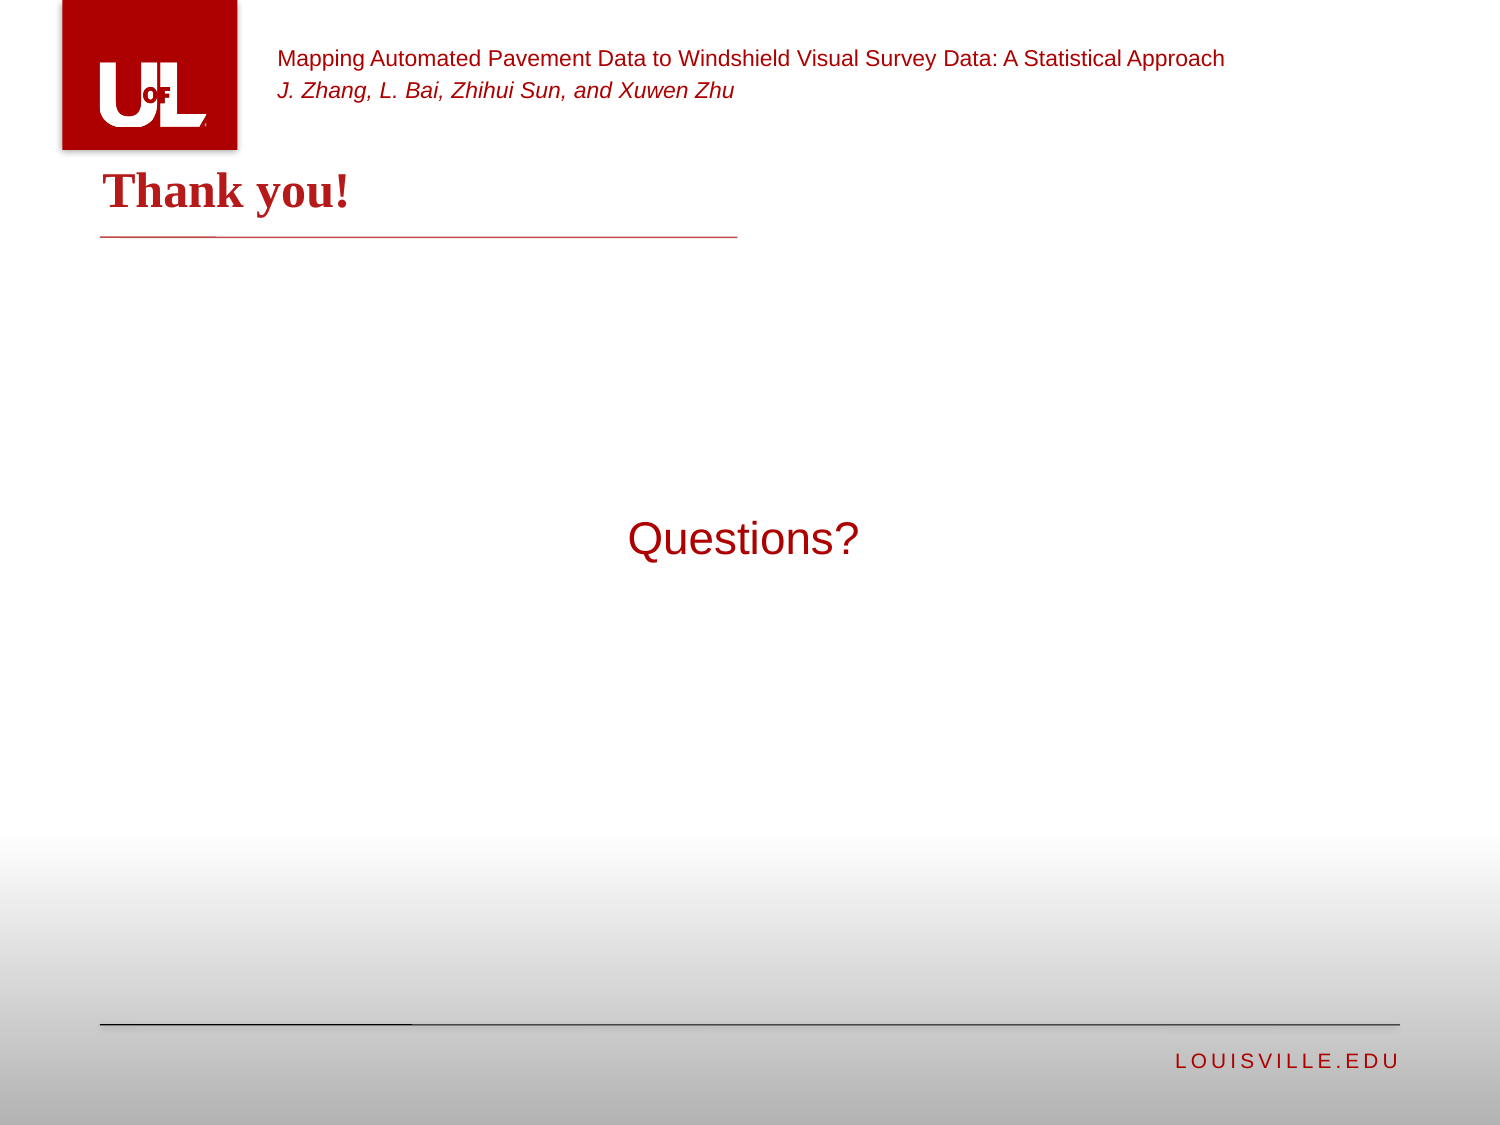

Mapping Automated Pavement Data to Windshield Visual Survey Data: A Statistical Approach
J. Zhang, L. Bai, Zhihui Sun, and Xuwen Zhu
# Thank you!
Questions?